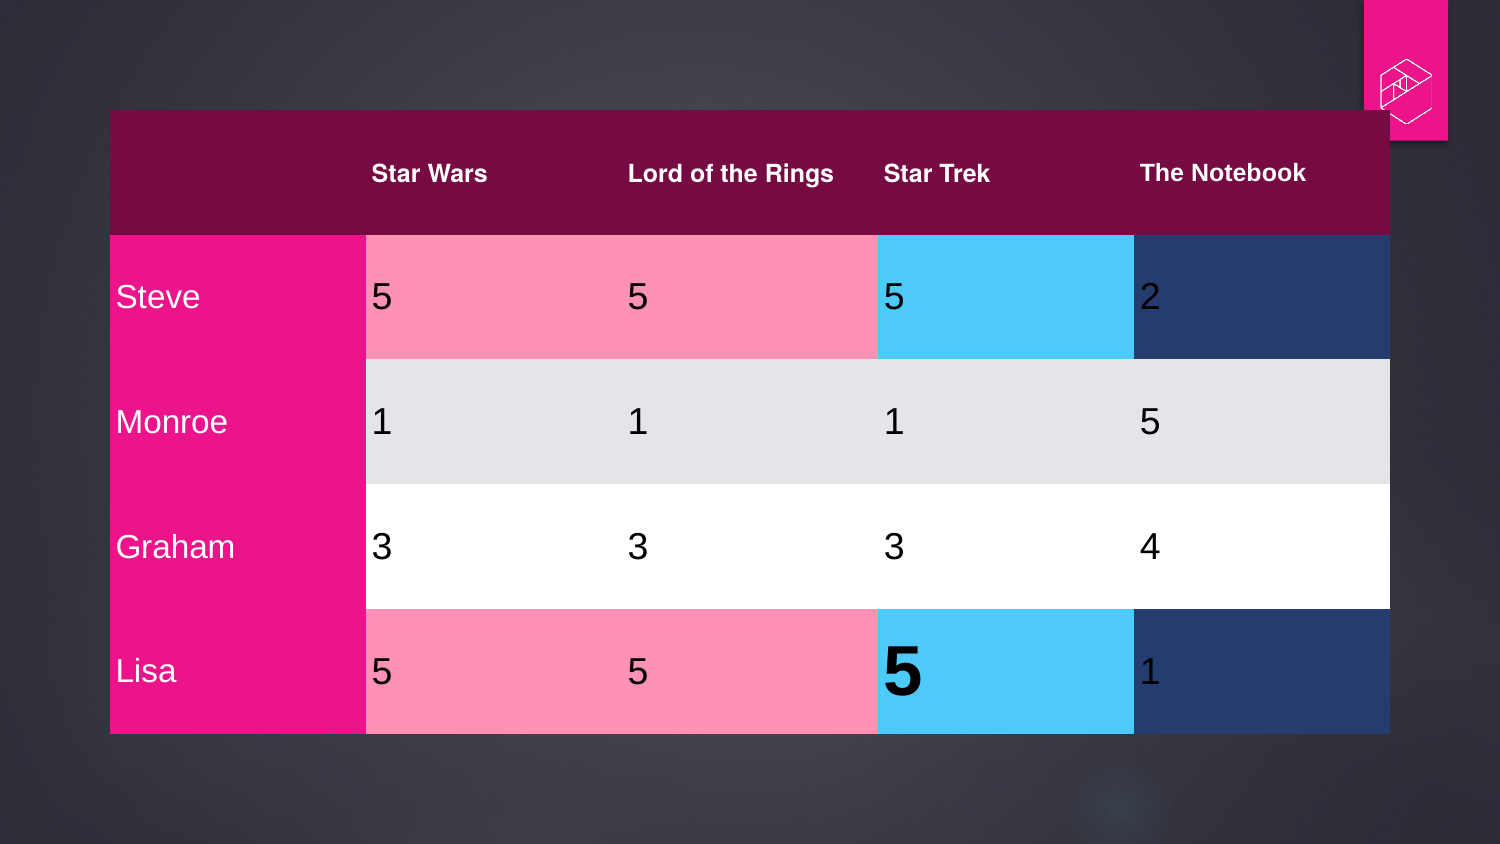

|  | Star Wars | Lord of the Rings | Star Trek | The Notebook |
| --- | --- | --- | --- | --- |
| Steve | 5 | 5 | 5 | 2 |
| Monroe | 1 | 1 | 1 | 5 |
| Graham | 3 | 3 | 3 | 4 |
| Lisa | 5 | 5 | 5 | 1 |